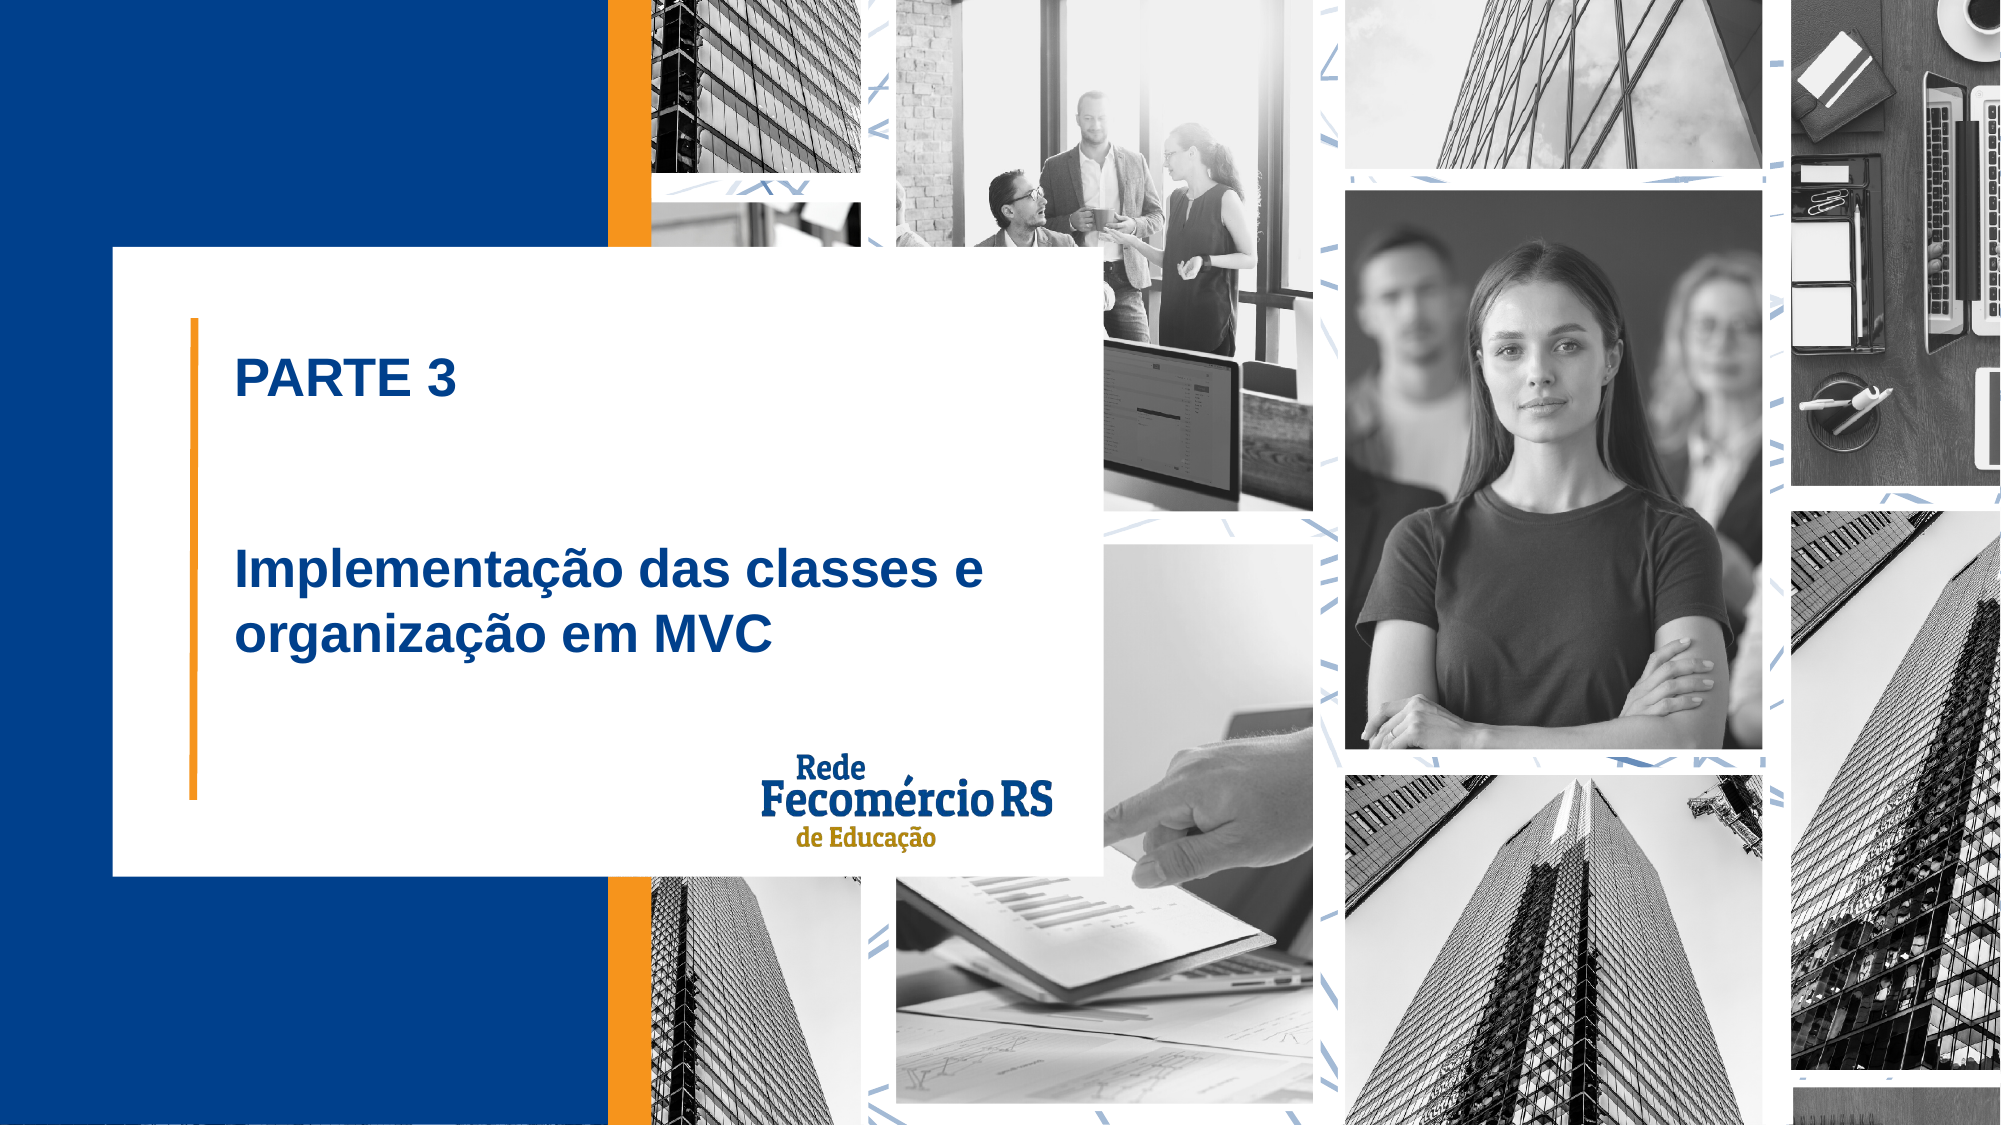

PARTE 3

Implementação das classes e organização em MVC